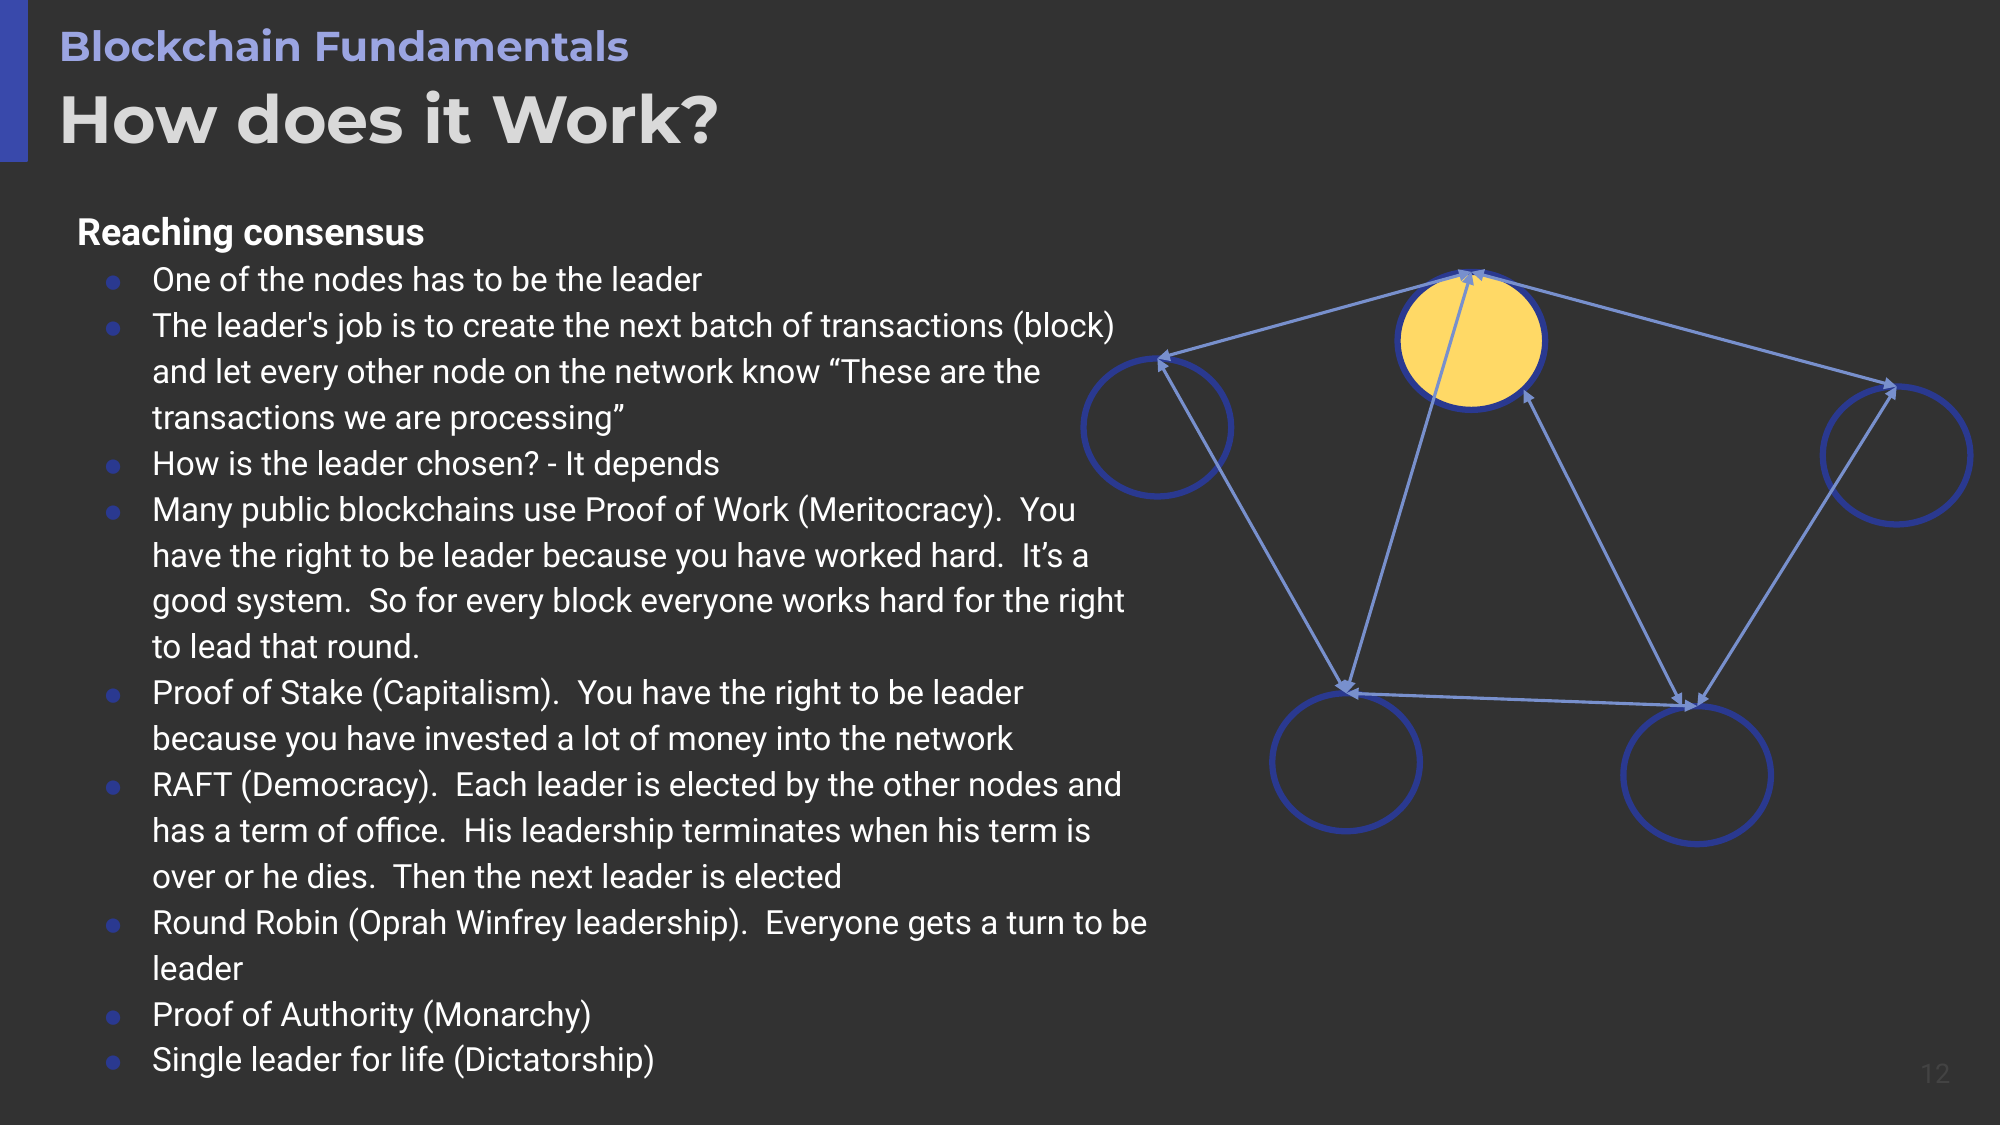

Blockchain Fundamentals
# How does it Work?

Reaching consensus
One of the nodes has to be the leader
The leader's job is to create the next batch of transactions (block) and let every other node on the network know “These are the transactions we are processing”
How is the leader chosen? - It depends
Many public blockchains use Proof of Work (Meritocracy).  You have the right to be leader because you have worked hard.  It’s a good system.  So for every block everyone works hard for the right to lead that round.
Proof of Stake (Capitalism).  You have the right to be leader because you have invested a lot of money into the network
RAFT (Democracy).  Each leader is elected by the other nodes and has a term of office.  His leadership terminates when his term is over or he dies.  Then the next leader is elected
Round Robin (Oprah Winfrey leadership).  Everyone gets a turn to be leader
Proof of Authority (Monarchy)
Single leader for life (Dictatorship)

12